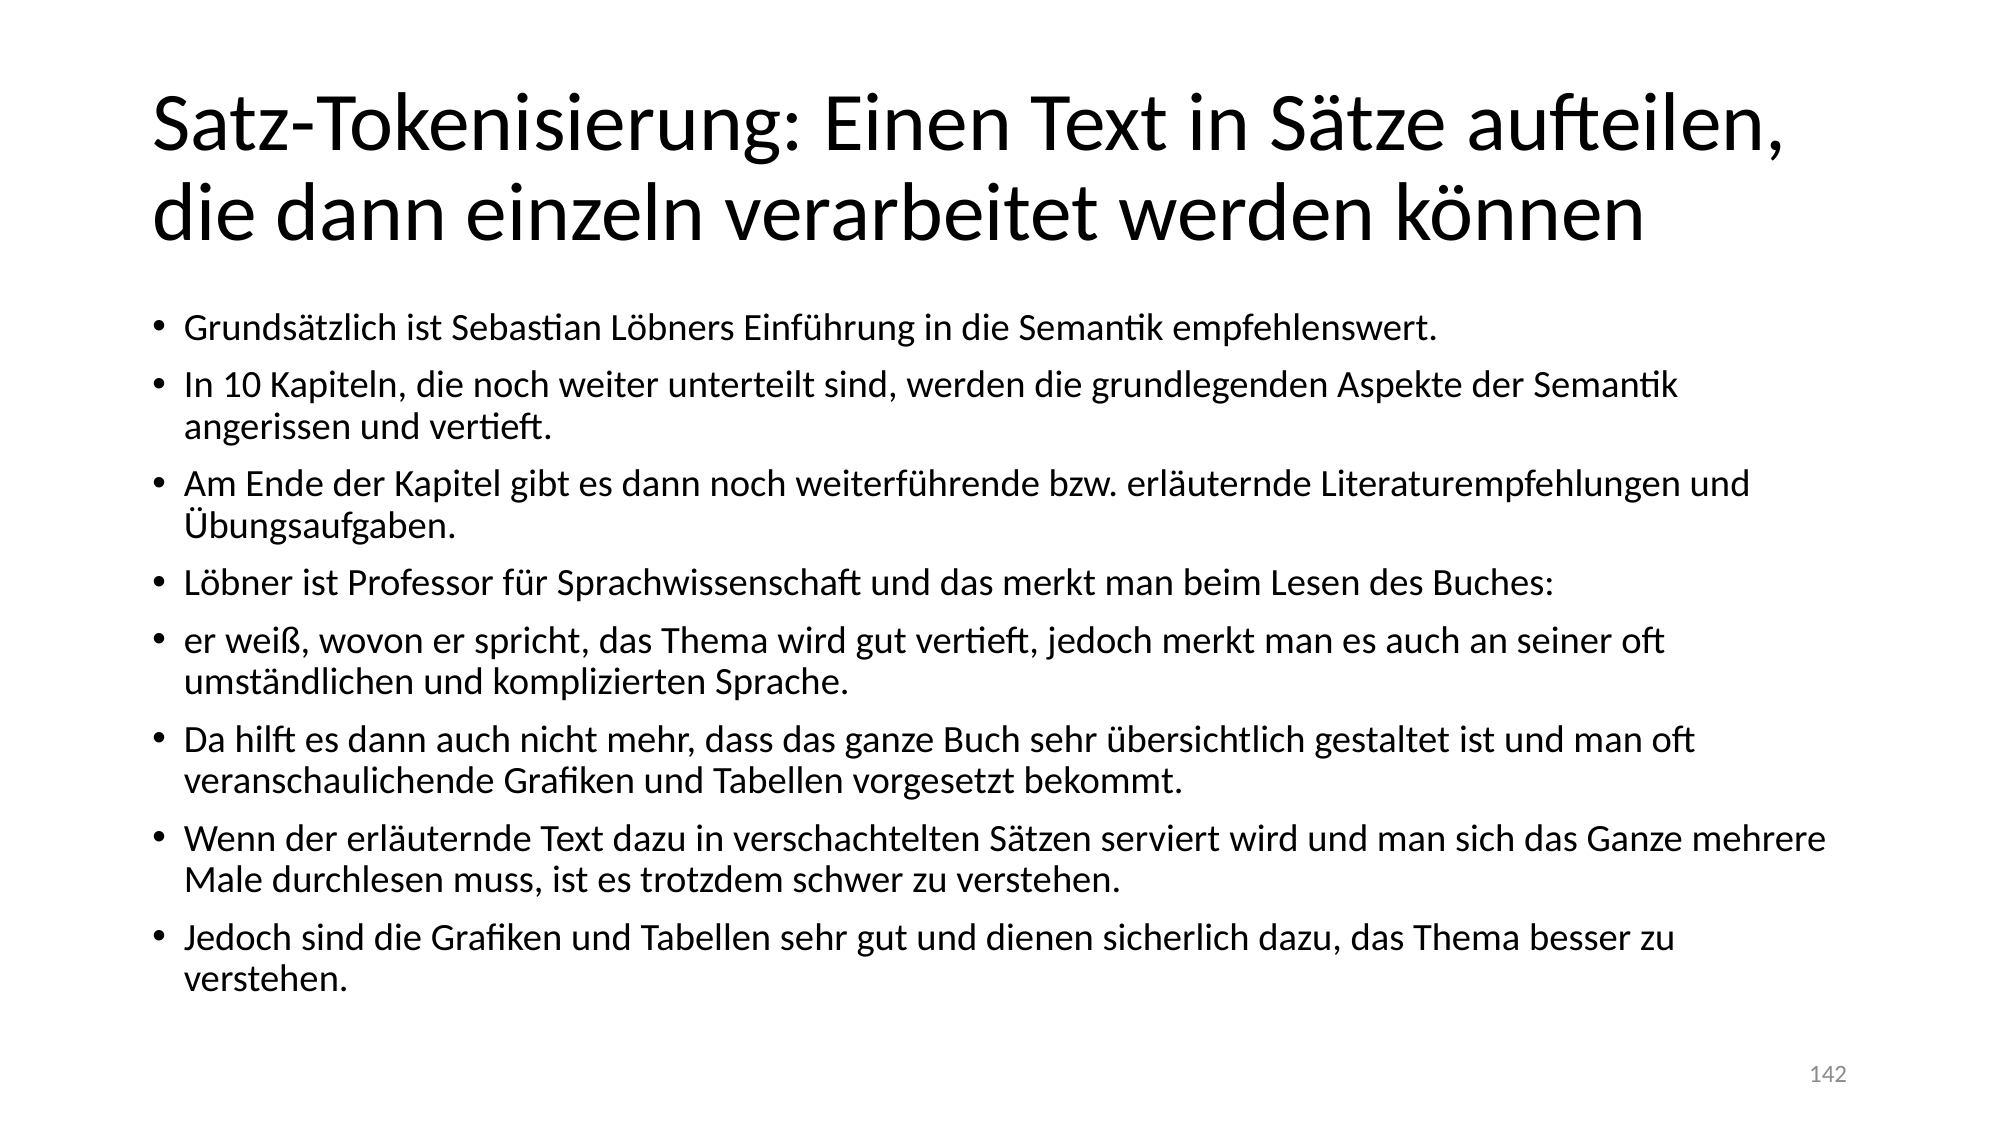

# Satz-Tokenisierung: Einen Text in Sätze aufteilen, die dann einzeln verarbeitet werden können
Grundsätzlich ist Sebastian Löbners Einführung in die Semantik empfehlenswert.
In 10 Kapiteln, die noch weiter unterteilt sind, werden die grundlegenden Aspekte der Semantik angerissen und vertieft.
Am Ende der Kapitel gibt es dann noch weiterführende bzw. erläuternde Literaturempfehlungen und Übungsaufgaben.
Löbner ist Professor für Sprachwissenschaft und das merkt man beim Lesen des Buches:
er weiß, wovon er spricht, das Thema wird gut vertieft, jedoch merkt man es auch an seiner oft umständlichen und komplizierten Sprache.
Da hilft es dann auch nicht mehr, dass das ganze Buch sehr übersichtlich gestaltet ist und man oft veranschaulichende Grafiken und Tabellen vorgesetzt bekommt.
Wenn der erläuternde Text dazu in verschachtelten Sätzen serviert wird und man sich das Ganze mehrere Male durchlesen muss, ist es trotzdem schwer zu verstehen.
Jedoch sind die Grafiken und Tabellen sehr gut und dienen sicherlich dazu, das Thema besser zu verstehen.

142